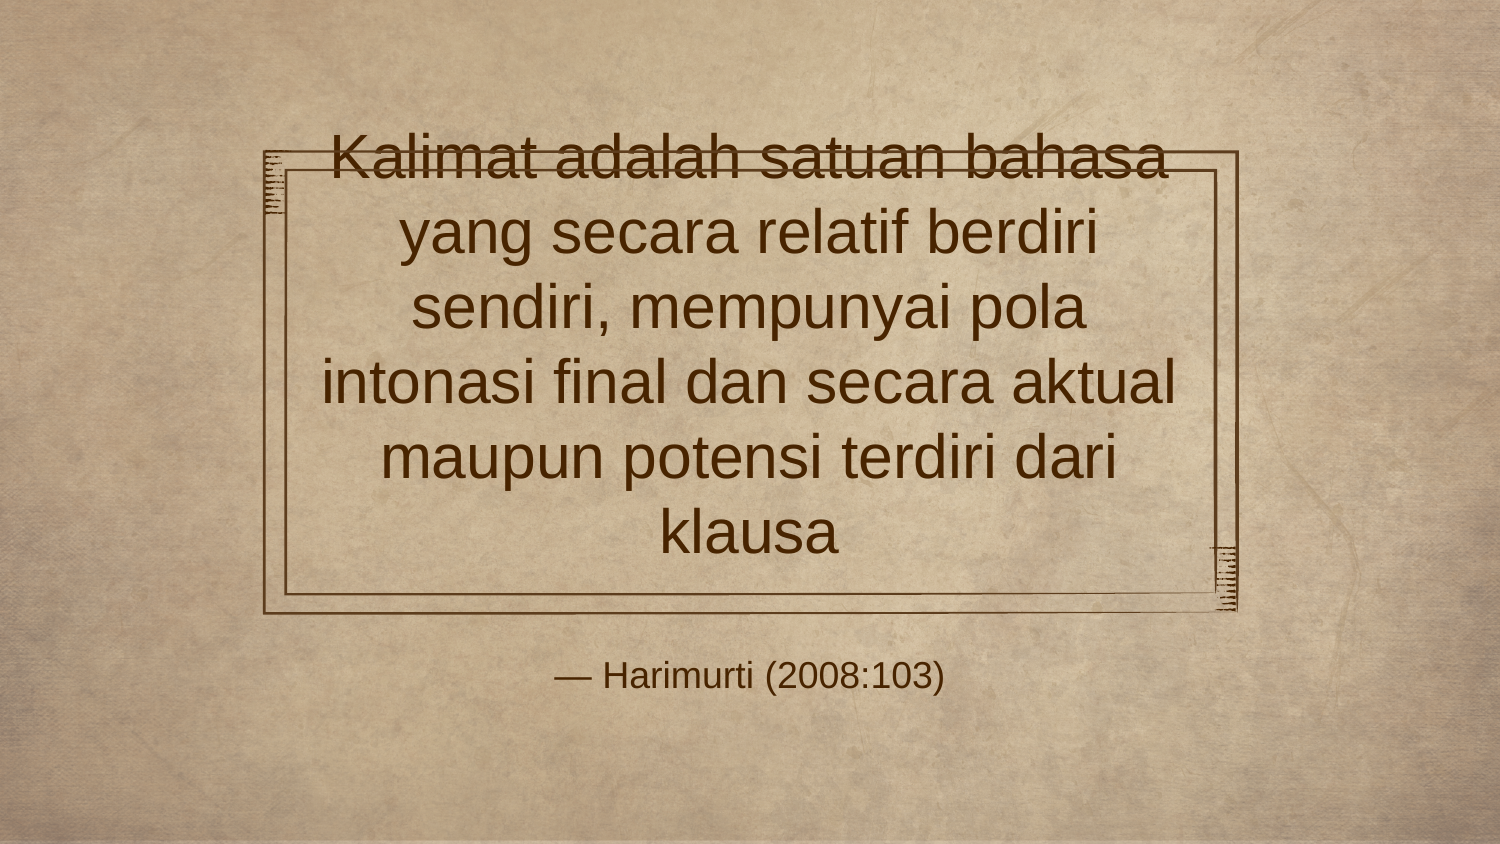

Kalimat adalah satuan bahasa yang secara relatif berdiri sendiri, mempunyai pola intonasi final dan secara aktual maupun potensi terdiri dari klausa
# — Harimurti (2008:103)